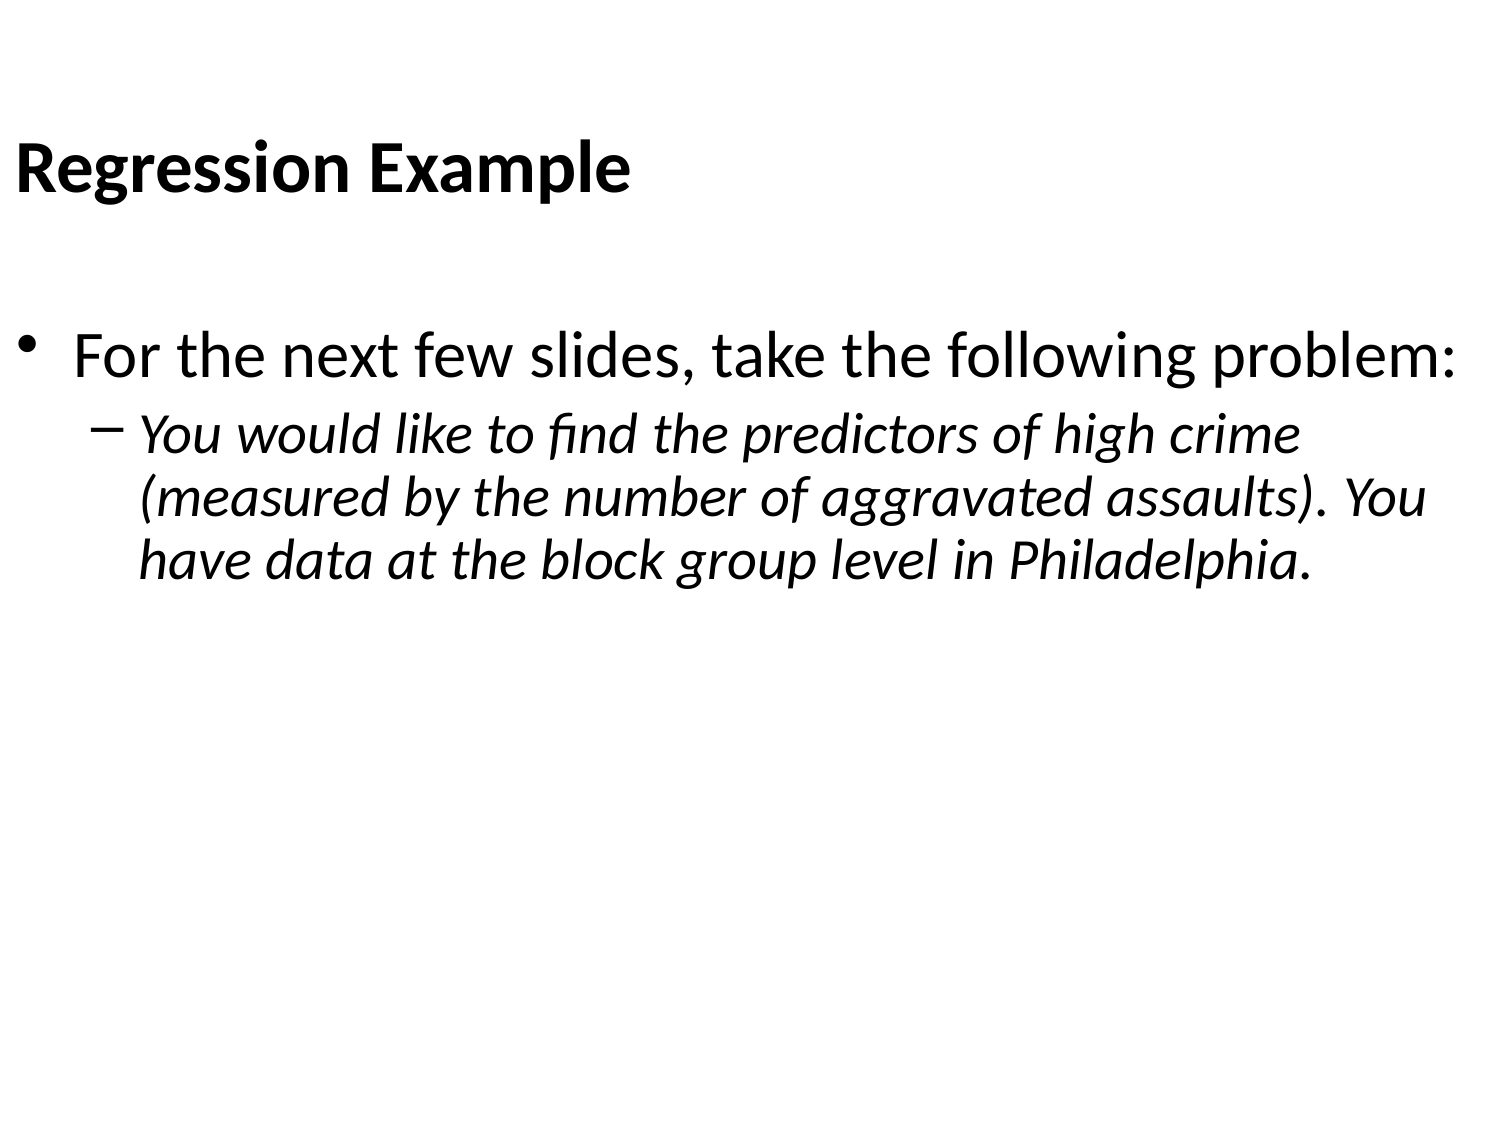

# Regression Example
For the next few slides, take the following problem:
You would like to find the predictors of high crime (measured by the number of aggravated assaults). You have data at the block group level in Philadelphia.